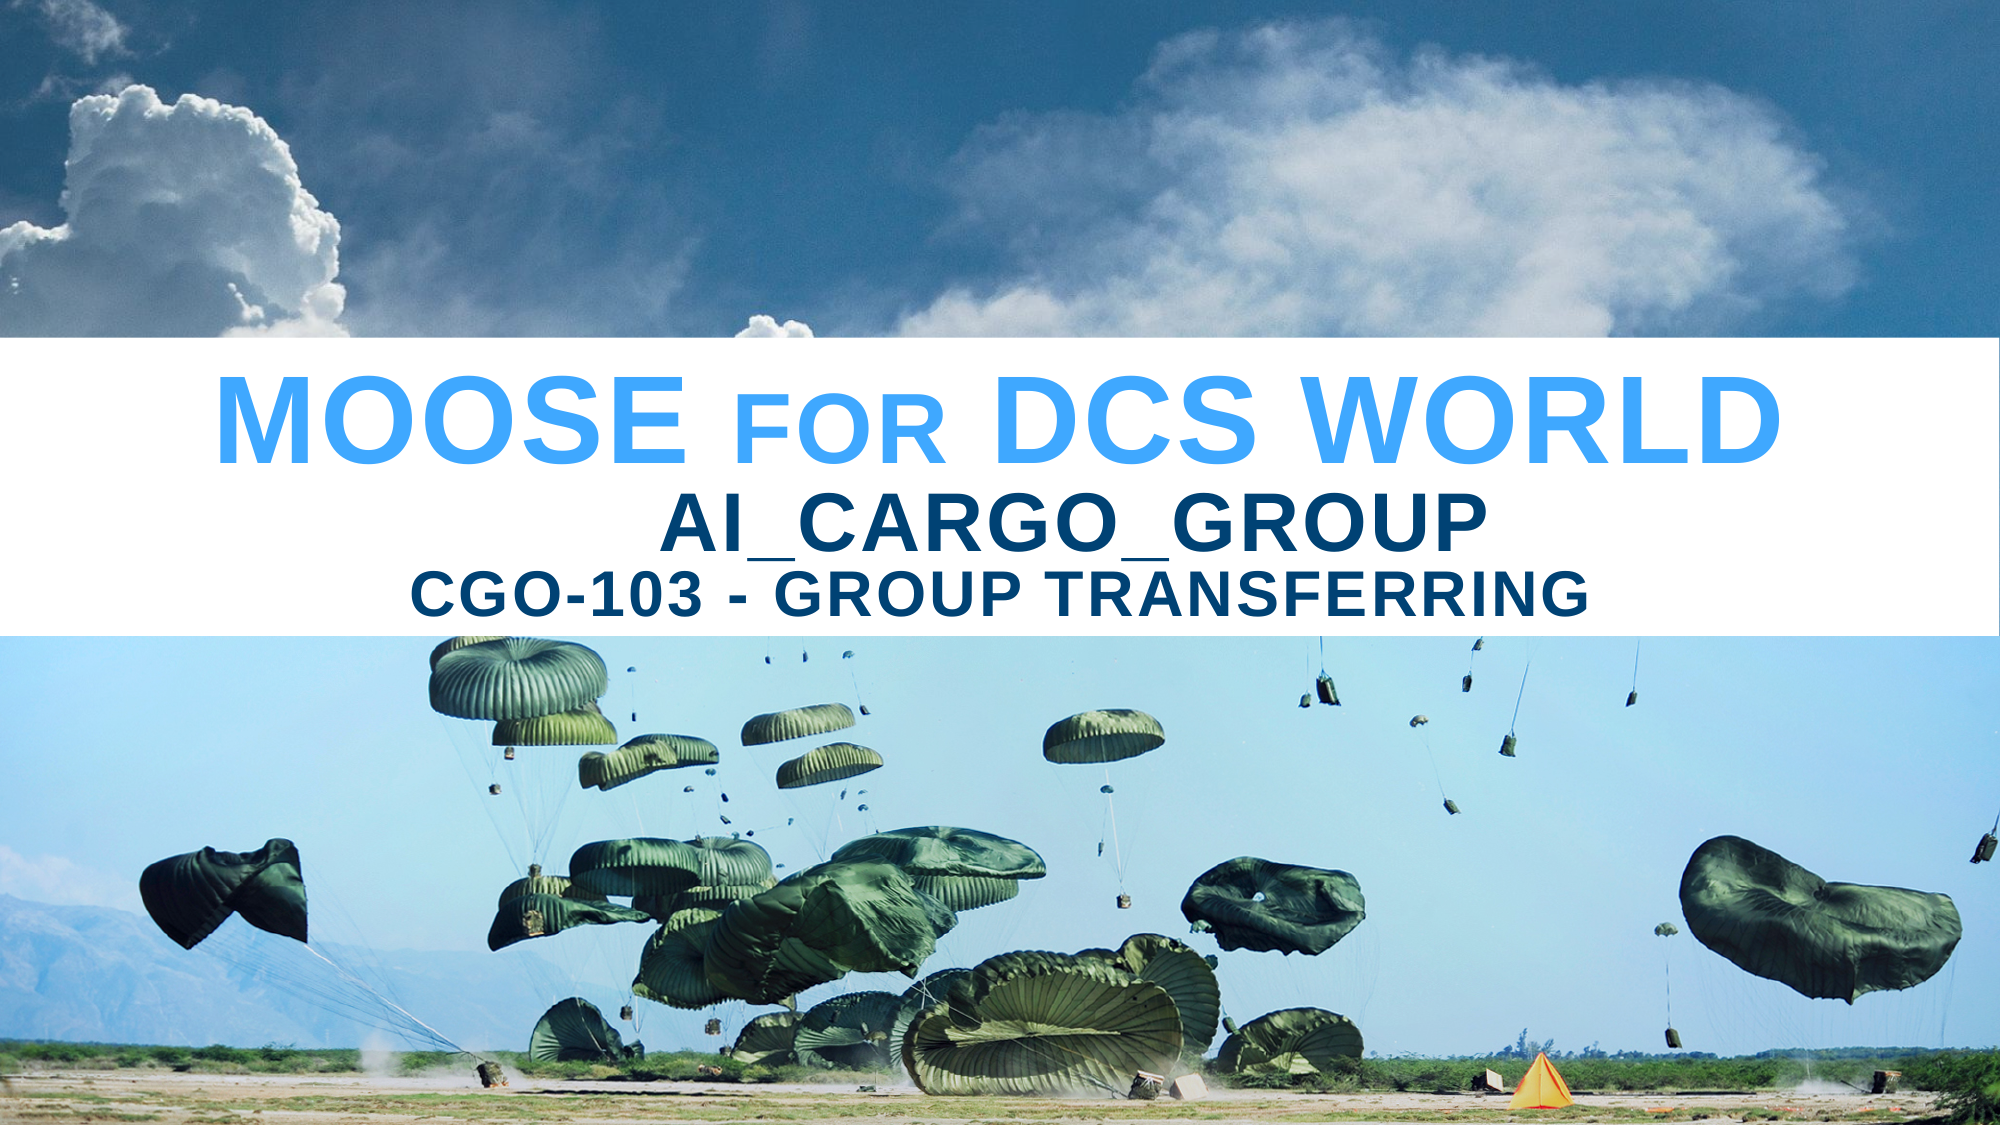

# moose for dcs world AI_CARGO_GROUP CGO-103 - Group Transferring